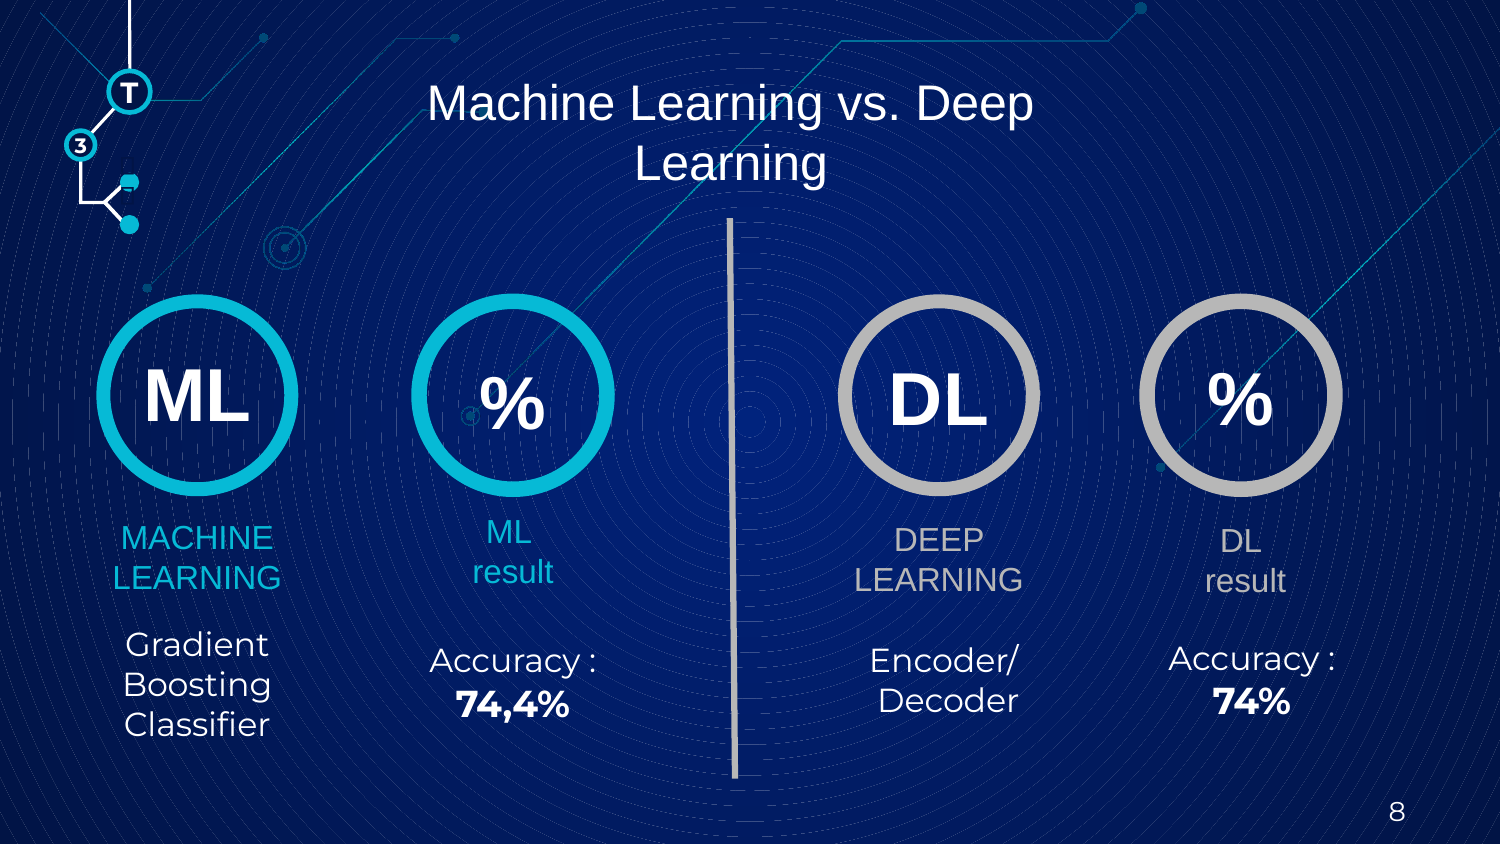

Machine Learning vs. Deep Learning
T
3
🠺

🠺

ML
%
DL
%
DEEP LEARNING
MACHINE LEARNING
DL
 result
ML
result
Gradient Boosting Classifier
Accuracy : 74%

Accuracy : 74,4%

Encoder/
Decoder
8